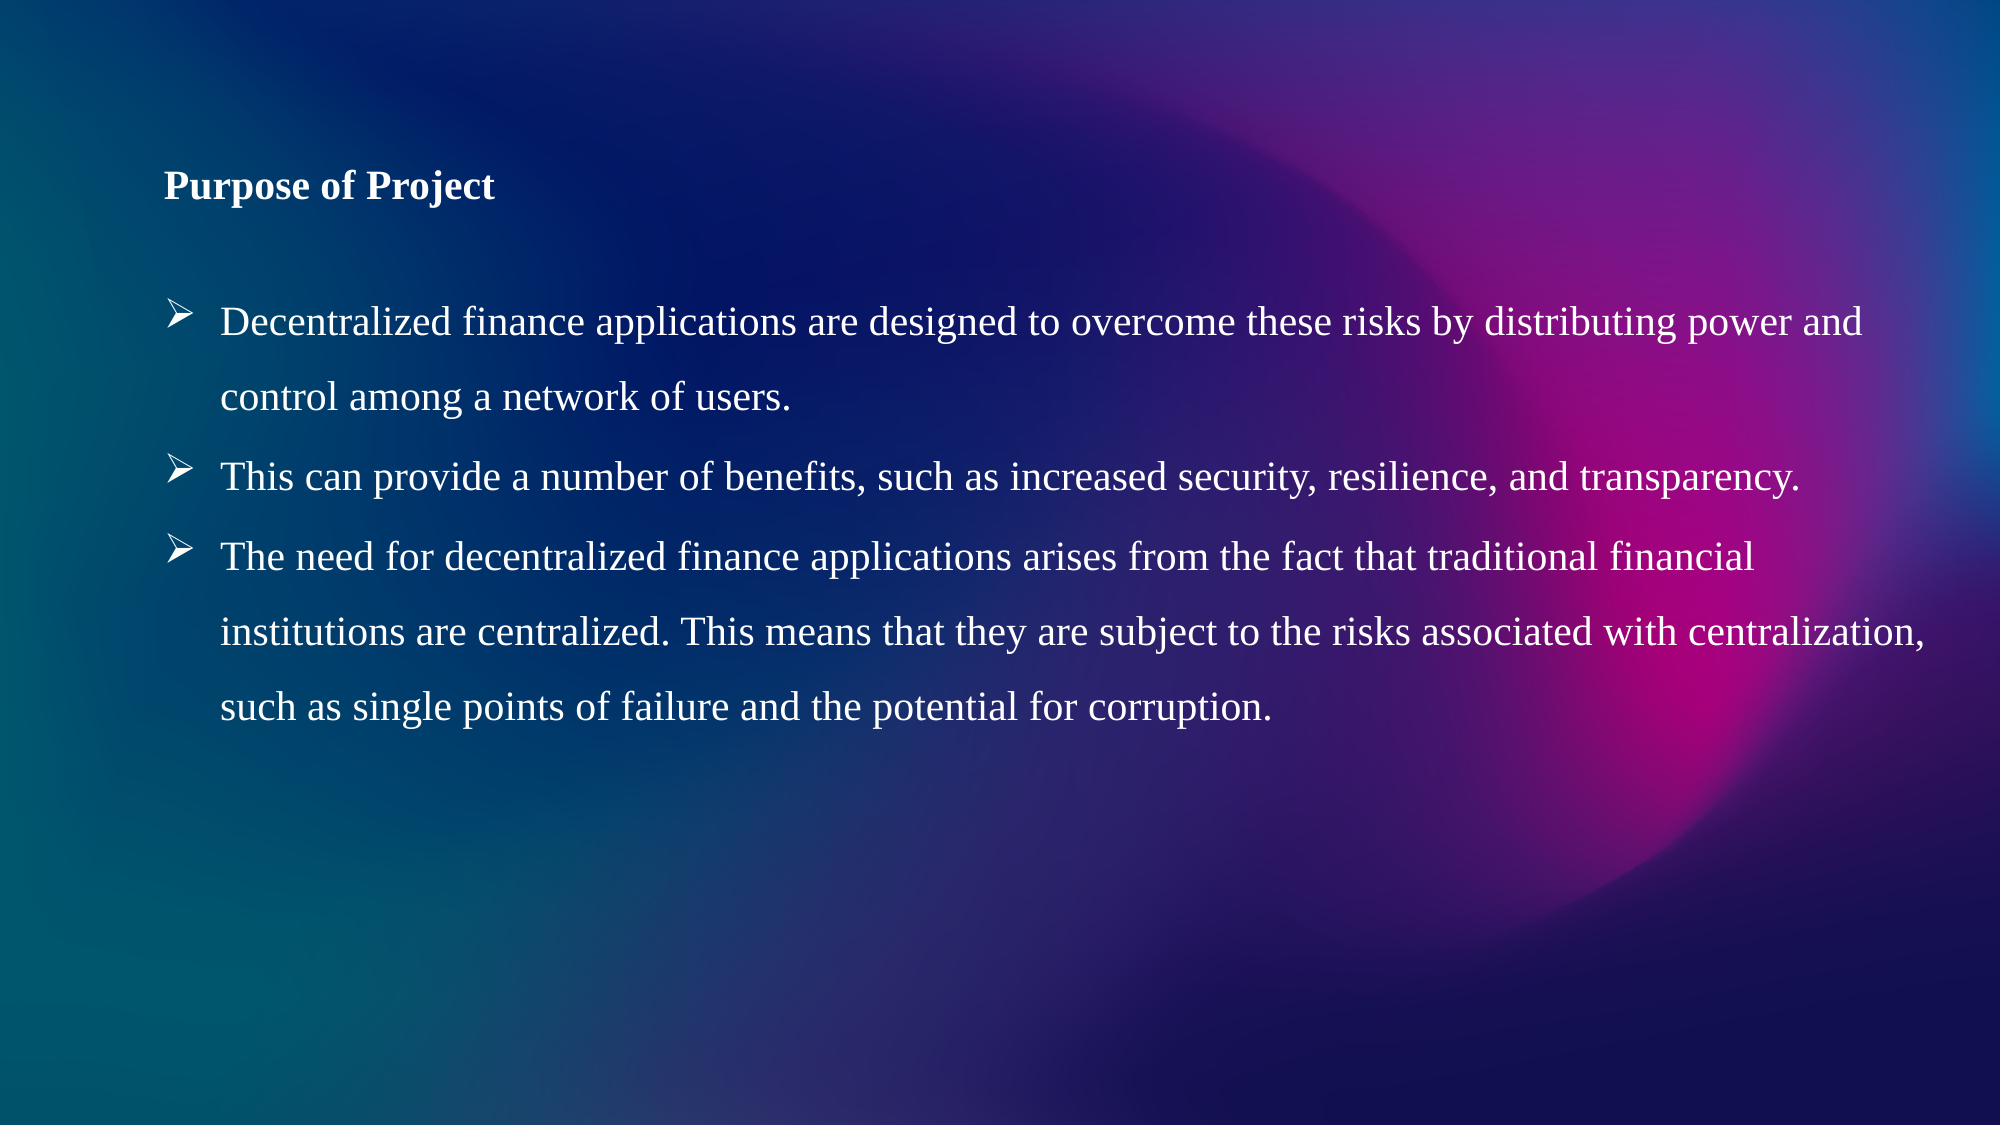

Purpose of Project

Decentralized finance applications are designed to overcome these risks by distributing power and control among a network of users.
This can provide a number of benefits, such as increased security, resilience, and transparency.
The need for decentralized finance applications arises from the fact that traditional financial institutions are centralized. This means that they are subject to the risks associated with centralization, such as single points of failure and the potential for corruption.